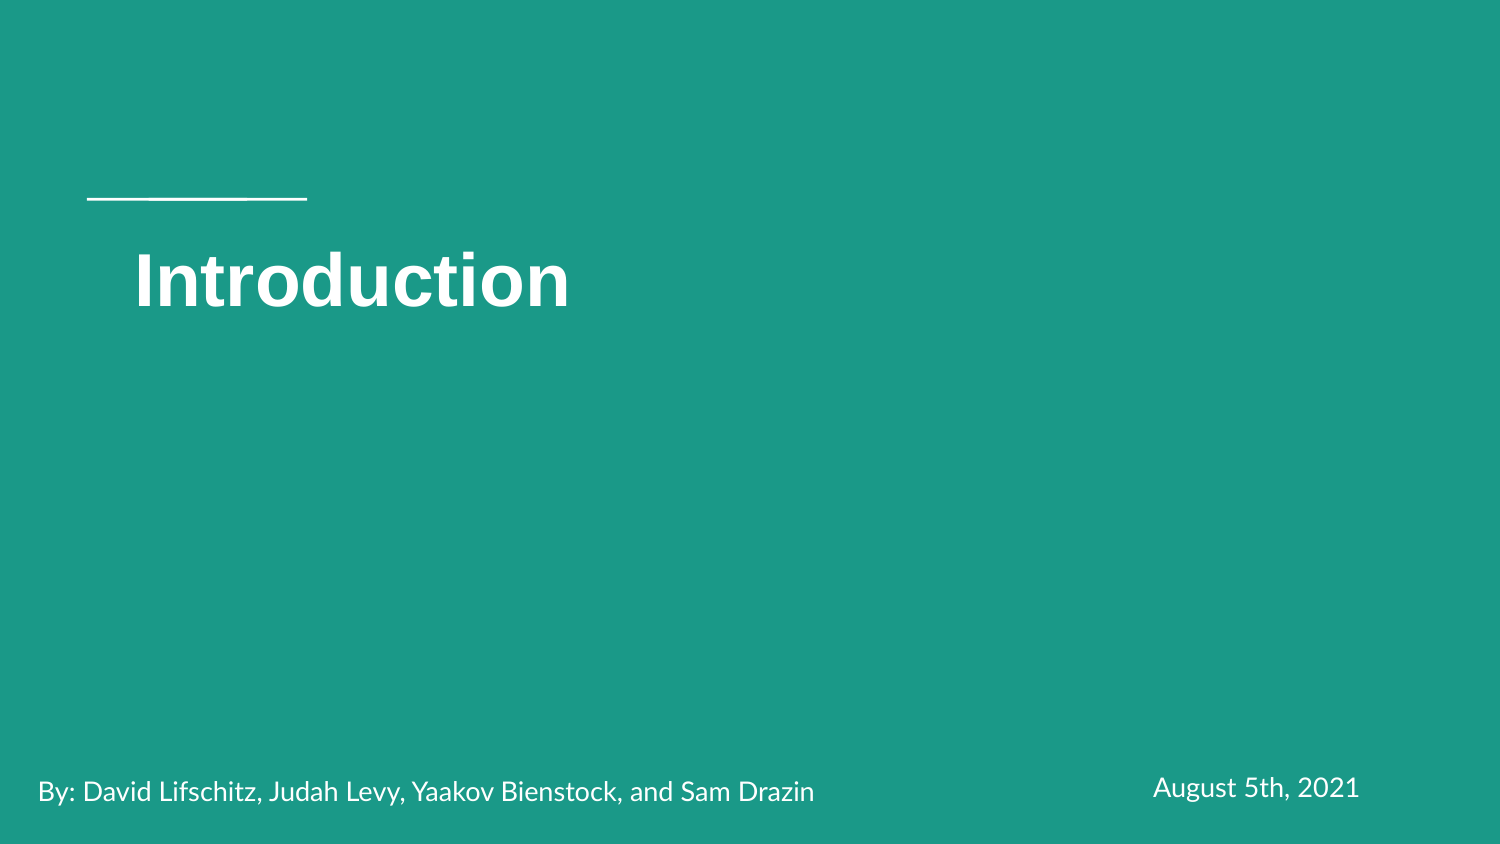

# Introduction
By: David Lifschitz, Judah Levy, Yaakov Bienstock, and Sam Drazin
August 5th, 2021